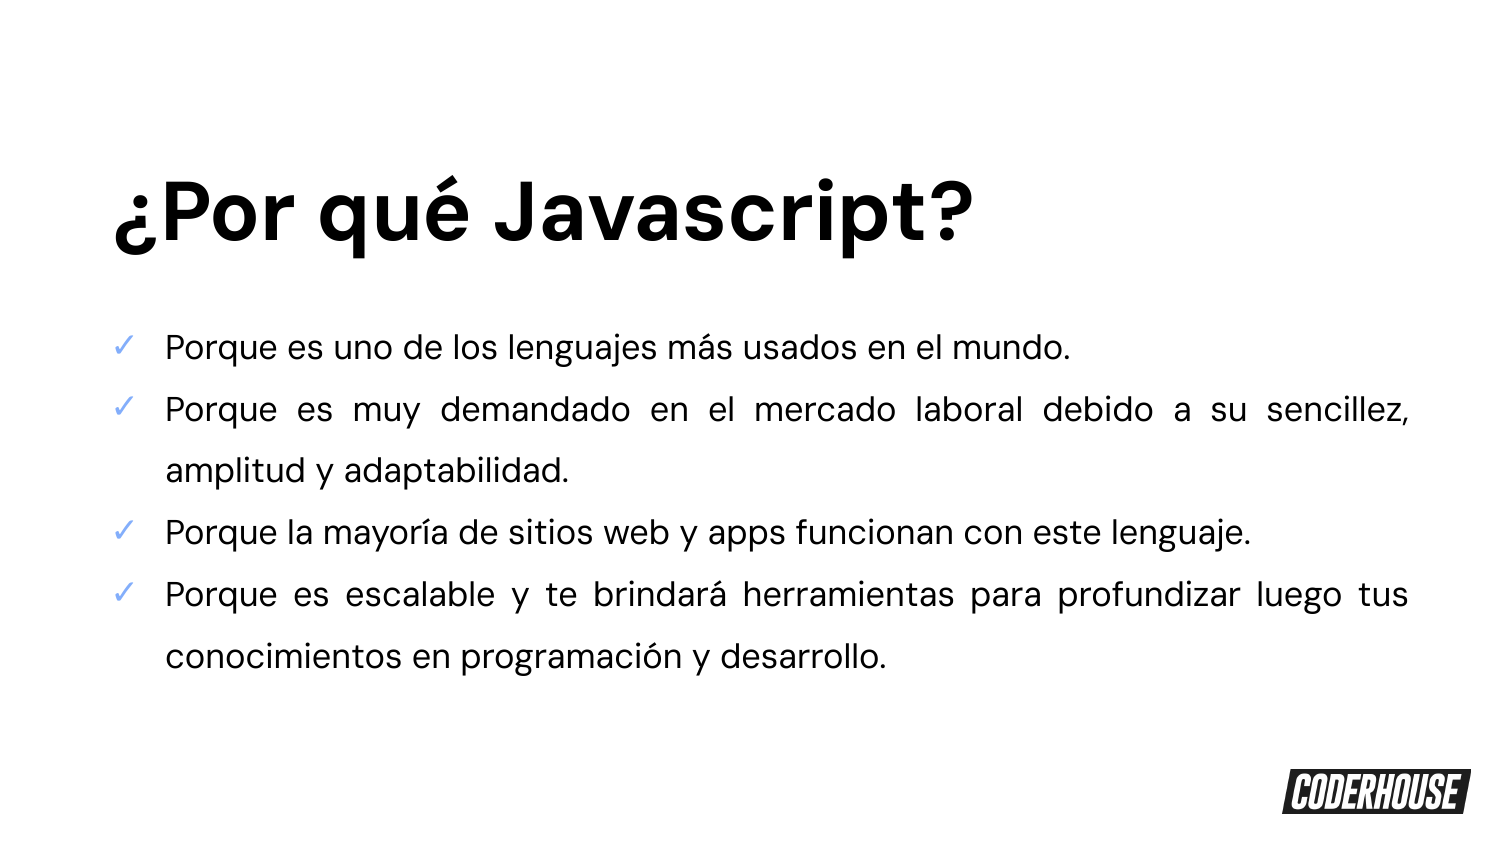

¿Por qué Javascript?

Porque es uno de los lenguajes más usados en el mundo.
Porque es muy demandado en el mercado laboral debido a su sencillez, amplitud y adaptabilidad.
Porque la mayoría de sitios web y apps funcionan con este lenguaje.
Porque es escalable y te brindará herramientas para profundizar luego tus conocimientos en programación y desarrollo.